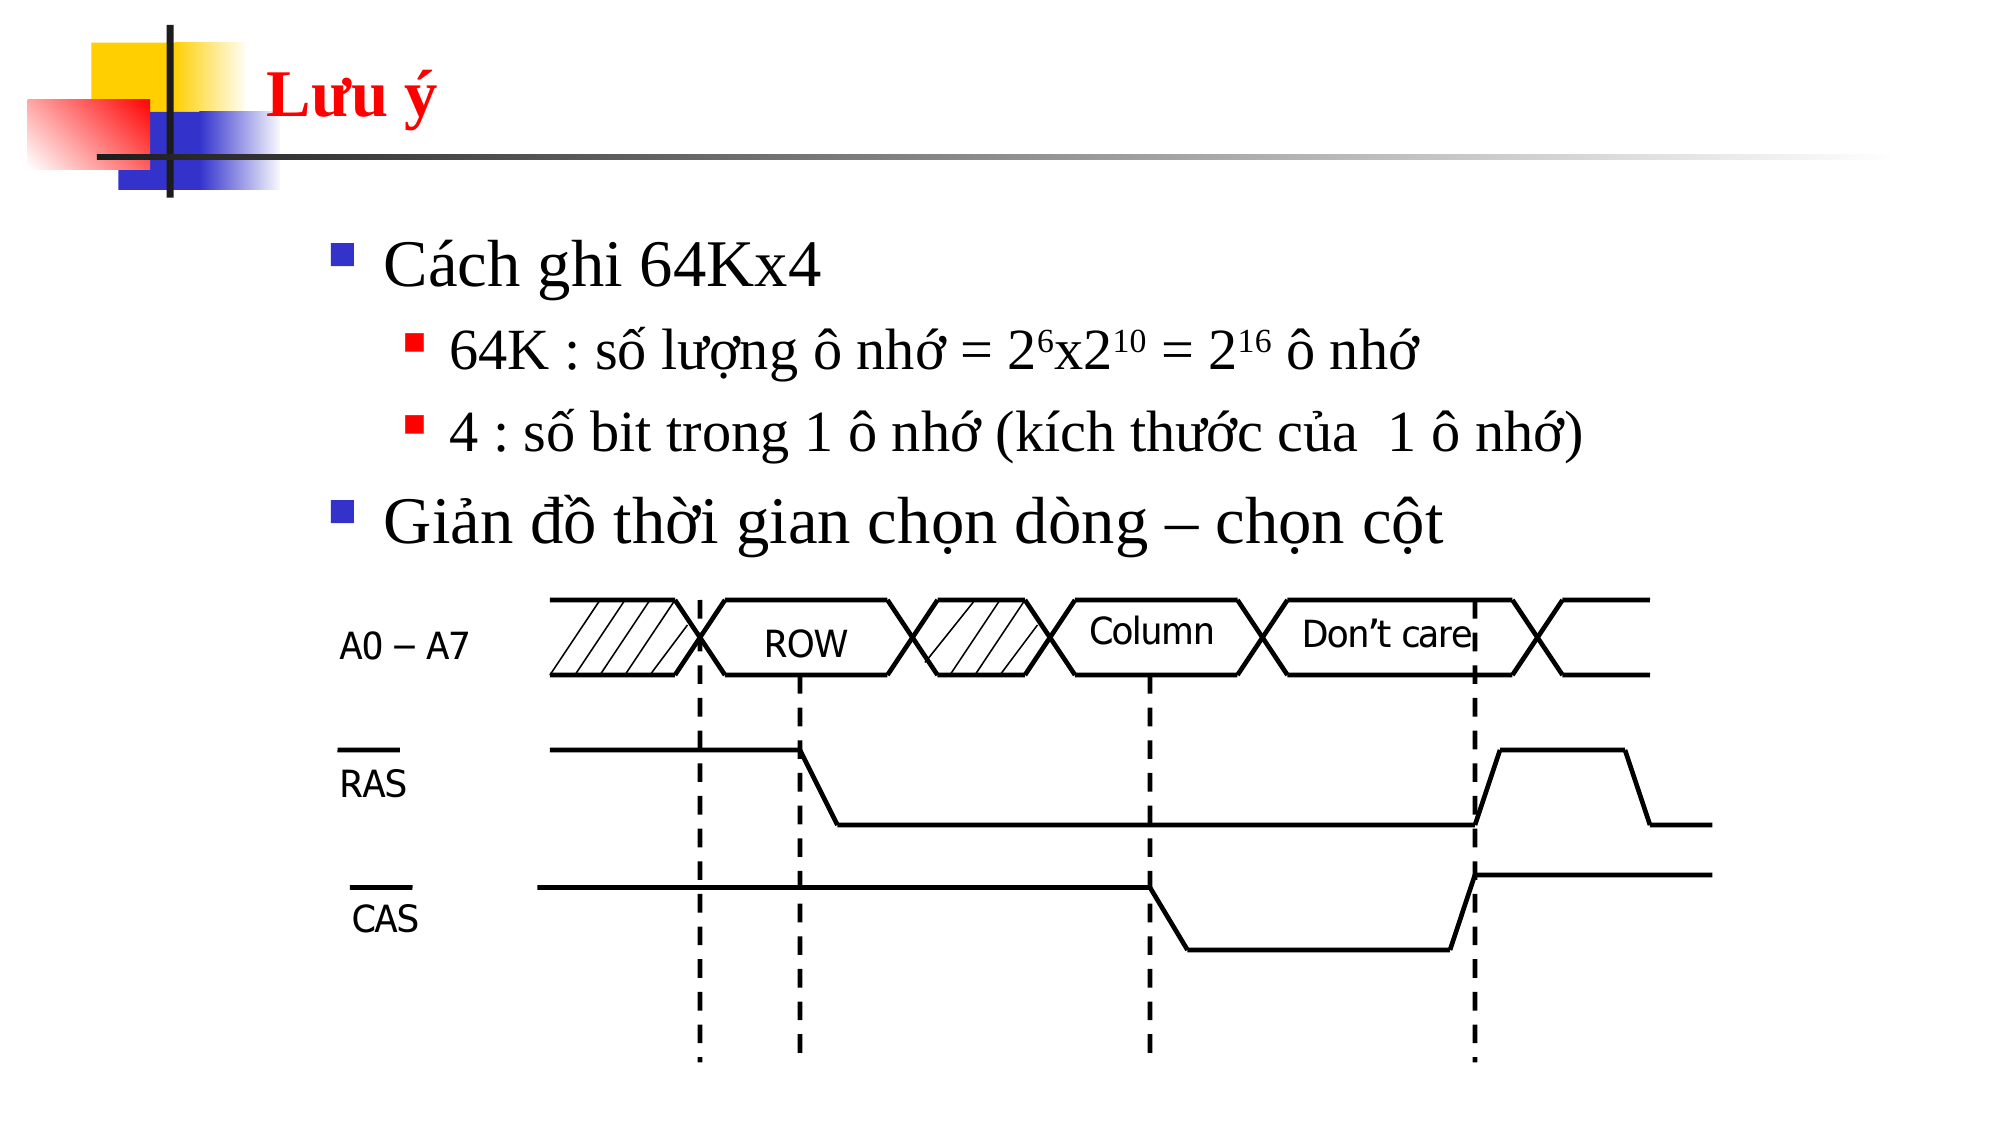

# Lưu ý
Cách ghi 64Kx4
64K : số lượng ô nhớ = 26x210 = 216 ô nhớ
4 : số bit trong 1 ô nhớ (kích thước của  1 ô nhớ)
Giản đồ thời gian chọn dòng – chọn cột

Column

Don’t care
ROW
A0 – A7

RAS

CAS